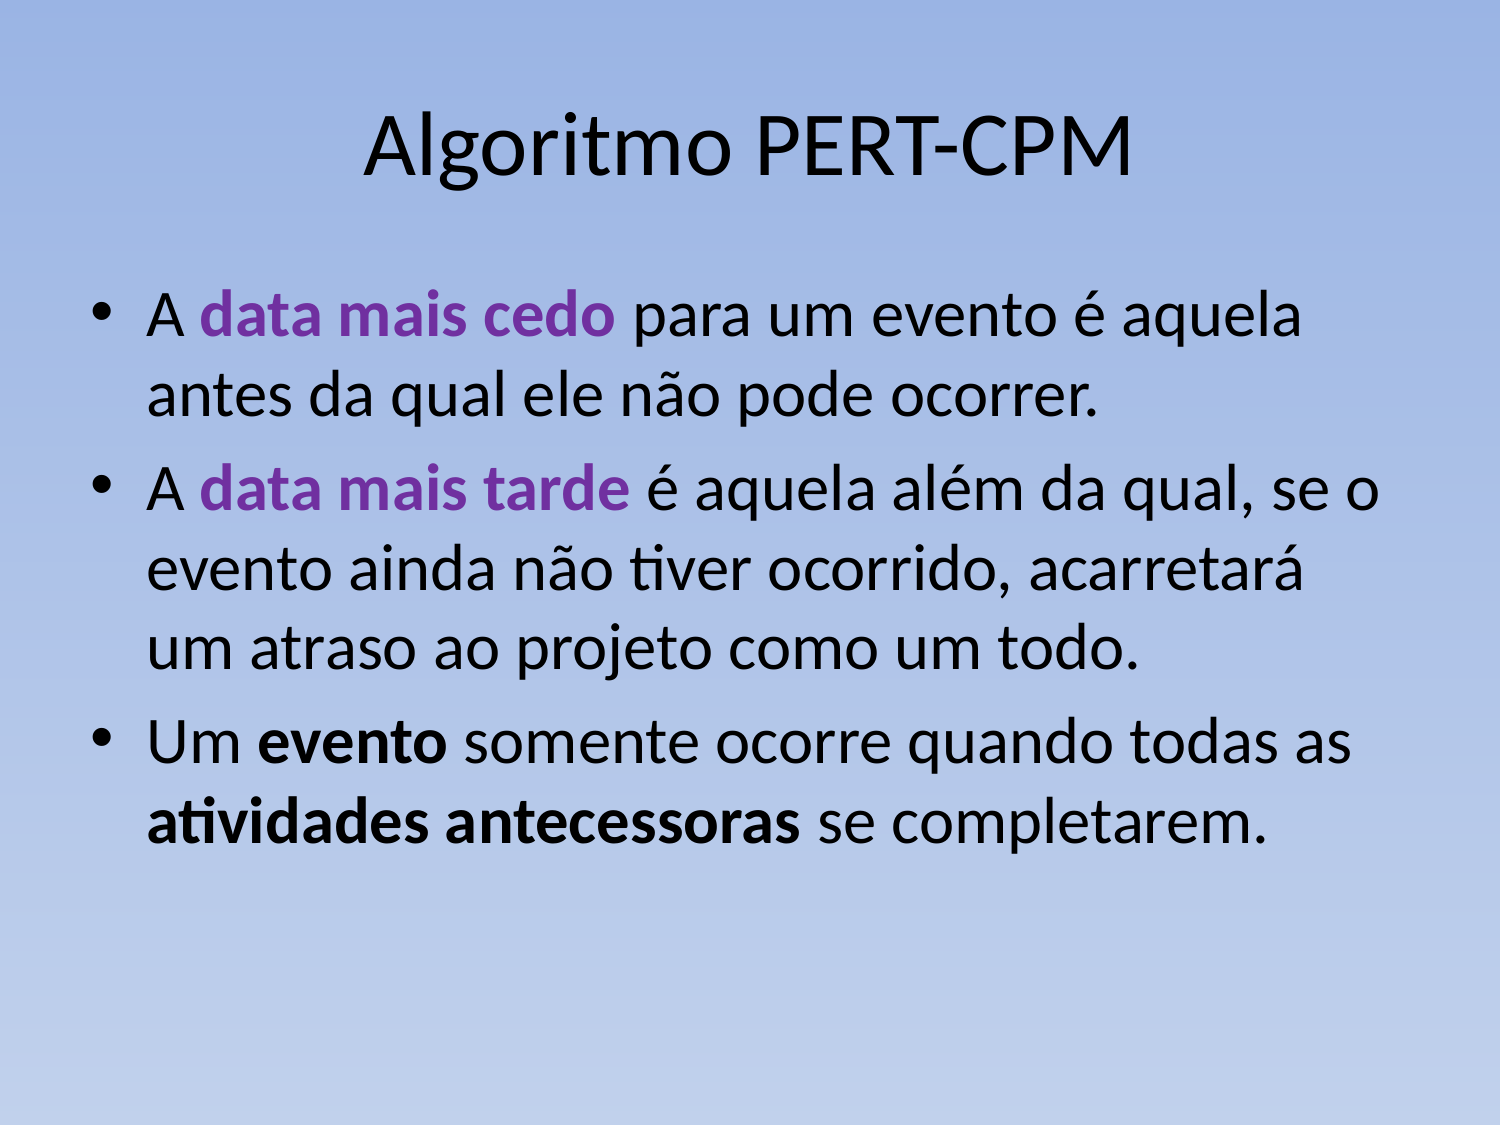

# Algoritmo PERT-CPM
A data mais cedo para um evento é aquela antes da qual ele não pode ocorrer.
A data mais tarde é aquela além da qual, se o evento ainda não tiver ocorrido, acarretará um atraso ao projeto como um todo.
Um evento somente ocorre quando todas as atividades antecessoras se completarem.